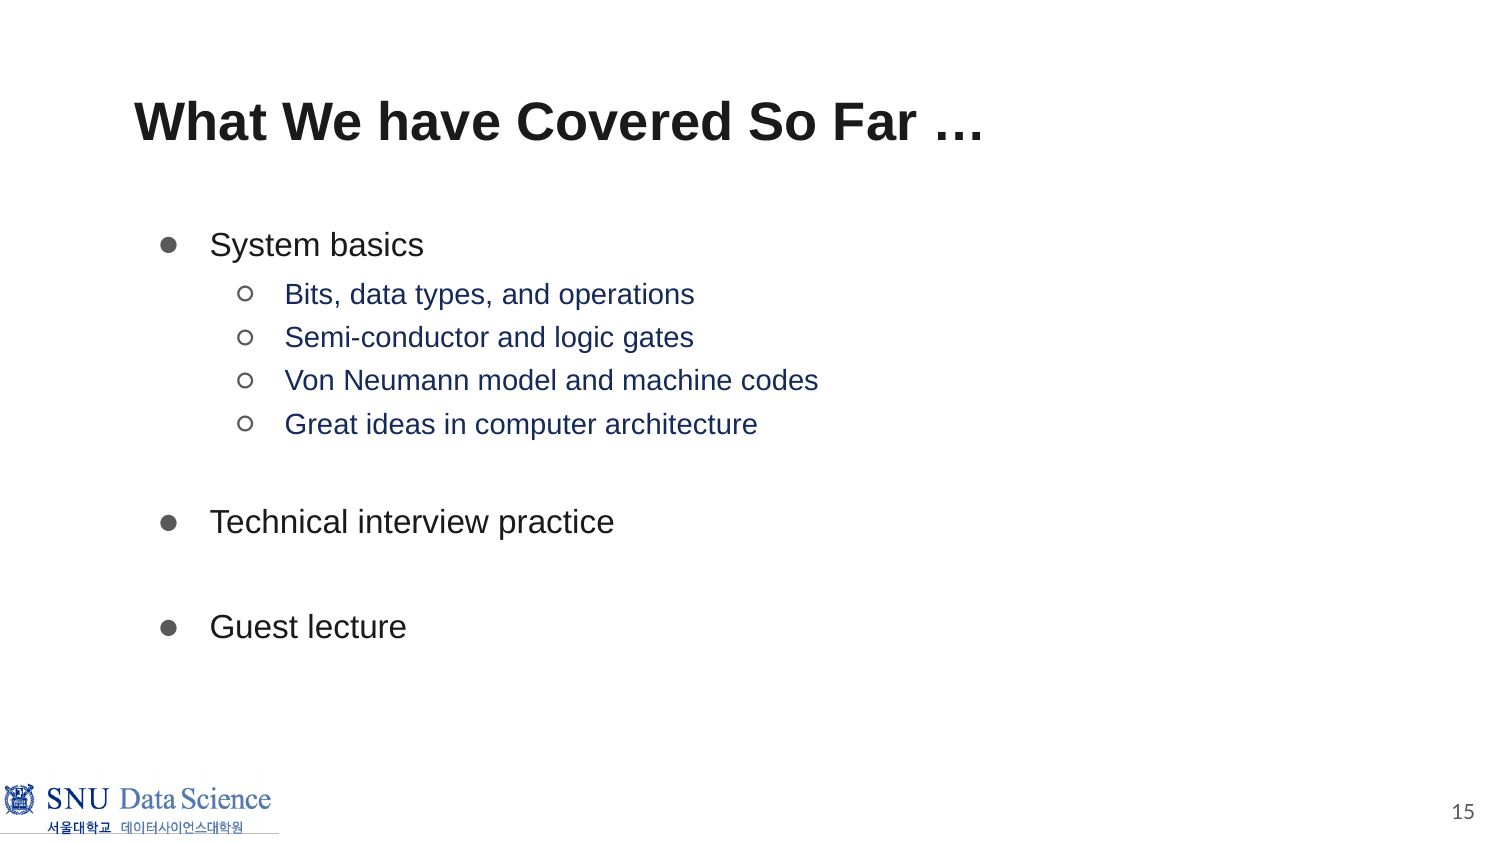

# What We have Covered So Far …
System basics
Bits, data types, and operations
Semi-conductor and logic gates
Von Neumann model and machine codes
Great ideas in computer architecture

Technical interview practice

Guest lecture
15